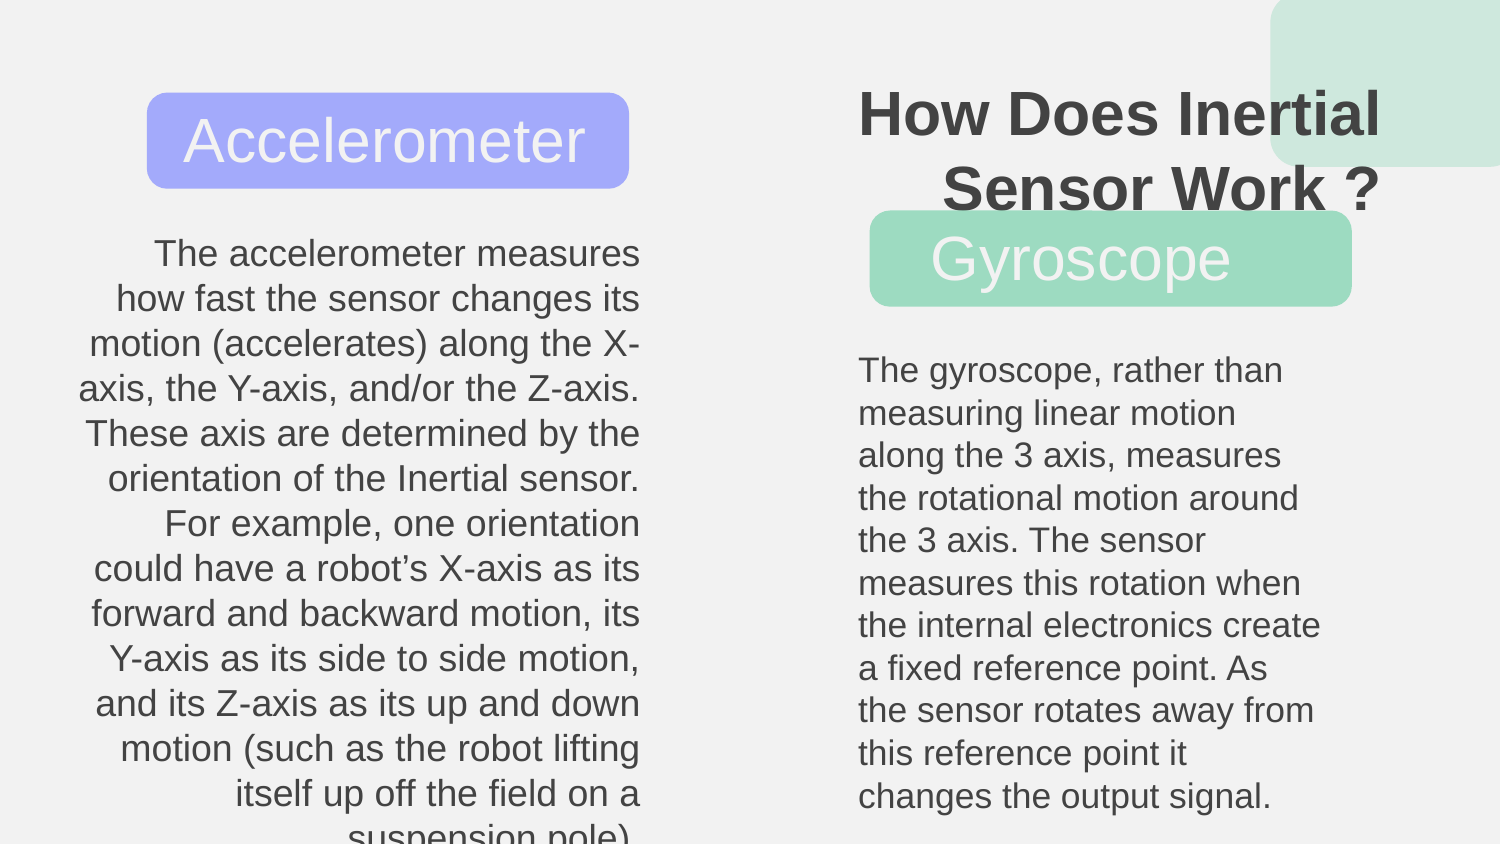

# How Does Inertial Sensor Work ?
Accelerometer

Gyroscope

The accelerometer measures how fast the sensor changes its motion (accelerates) along the X-axis, the Y-axis, and/or the Z-axis. These axis are determined by the orientation of the Inertial sensor. For example, one orientation could have a robot’s X-axis as its forward and backward motion, its Y-axis as its side to side motion, and its Z-axis as its up and down motion (such as the robot lifting itself up off the field on a suspension pole).

The gyroscope, rather than measuring linear motion along the 3 axis, measures the rotational motion around the 3 axis. The sensor measures this rotation when the internal electronics create a fixed reference point. As the sensor rotates away from this reference point it changes the output signal.